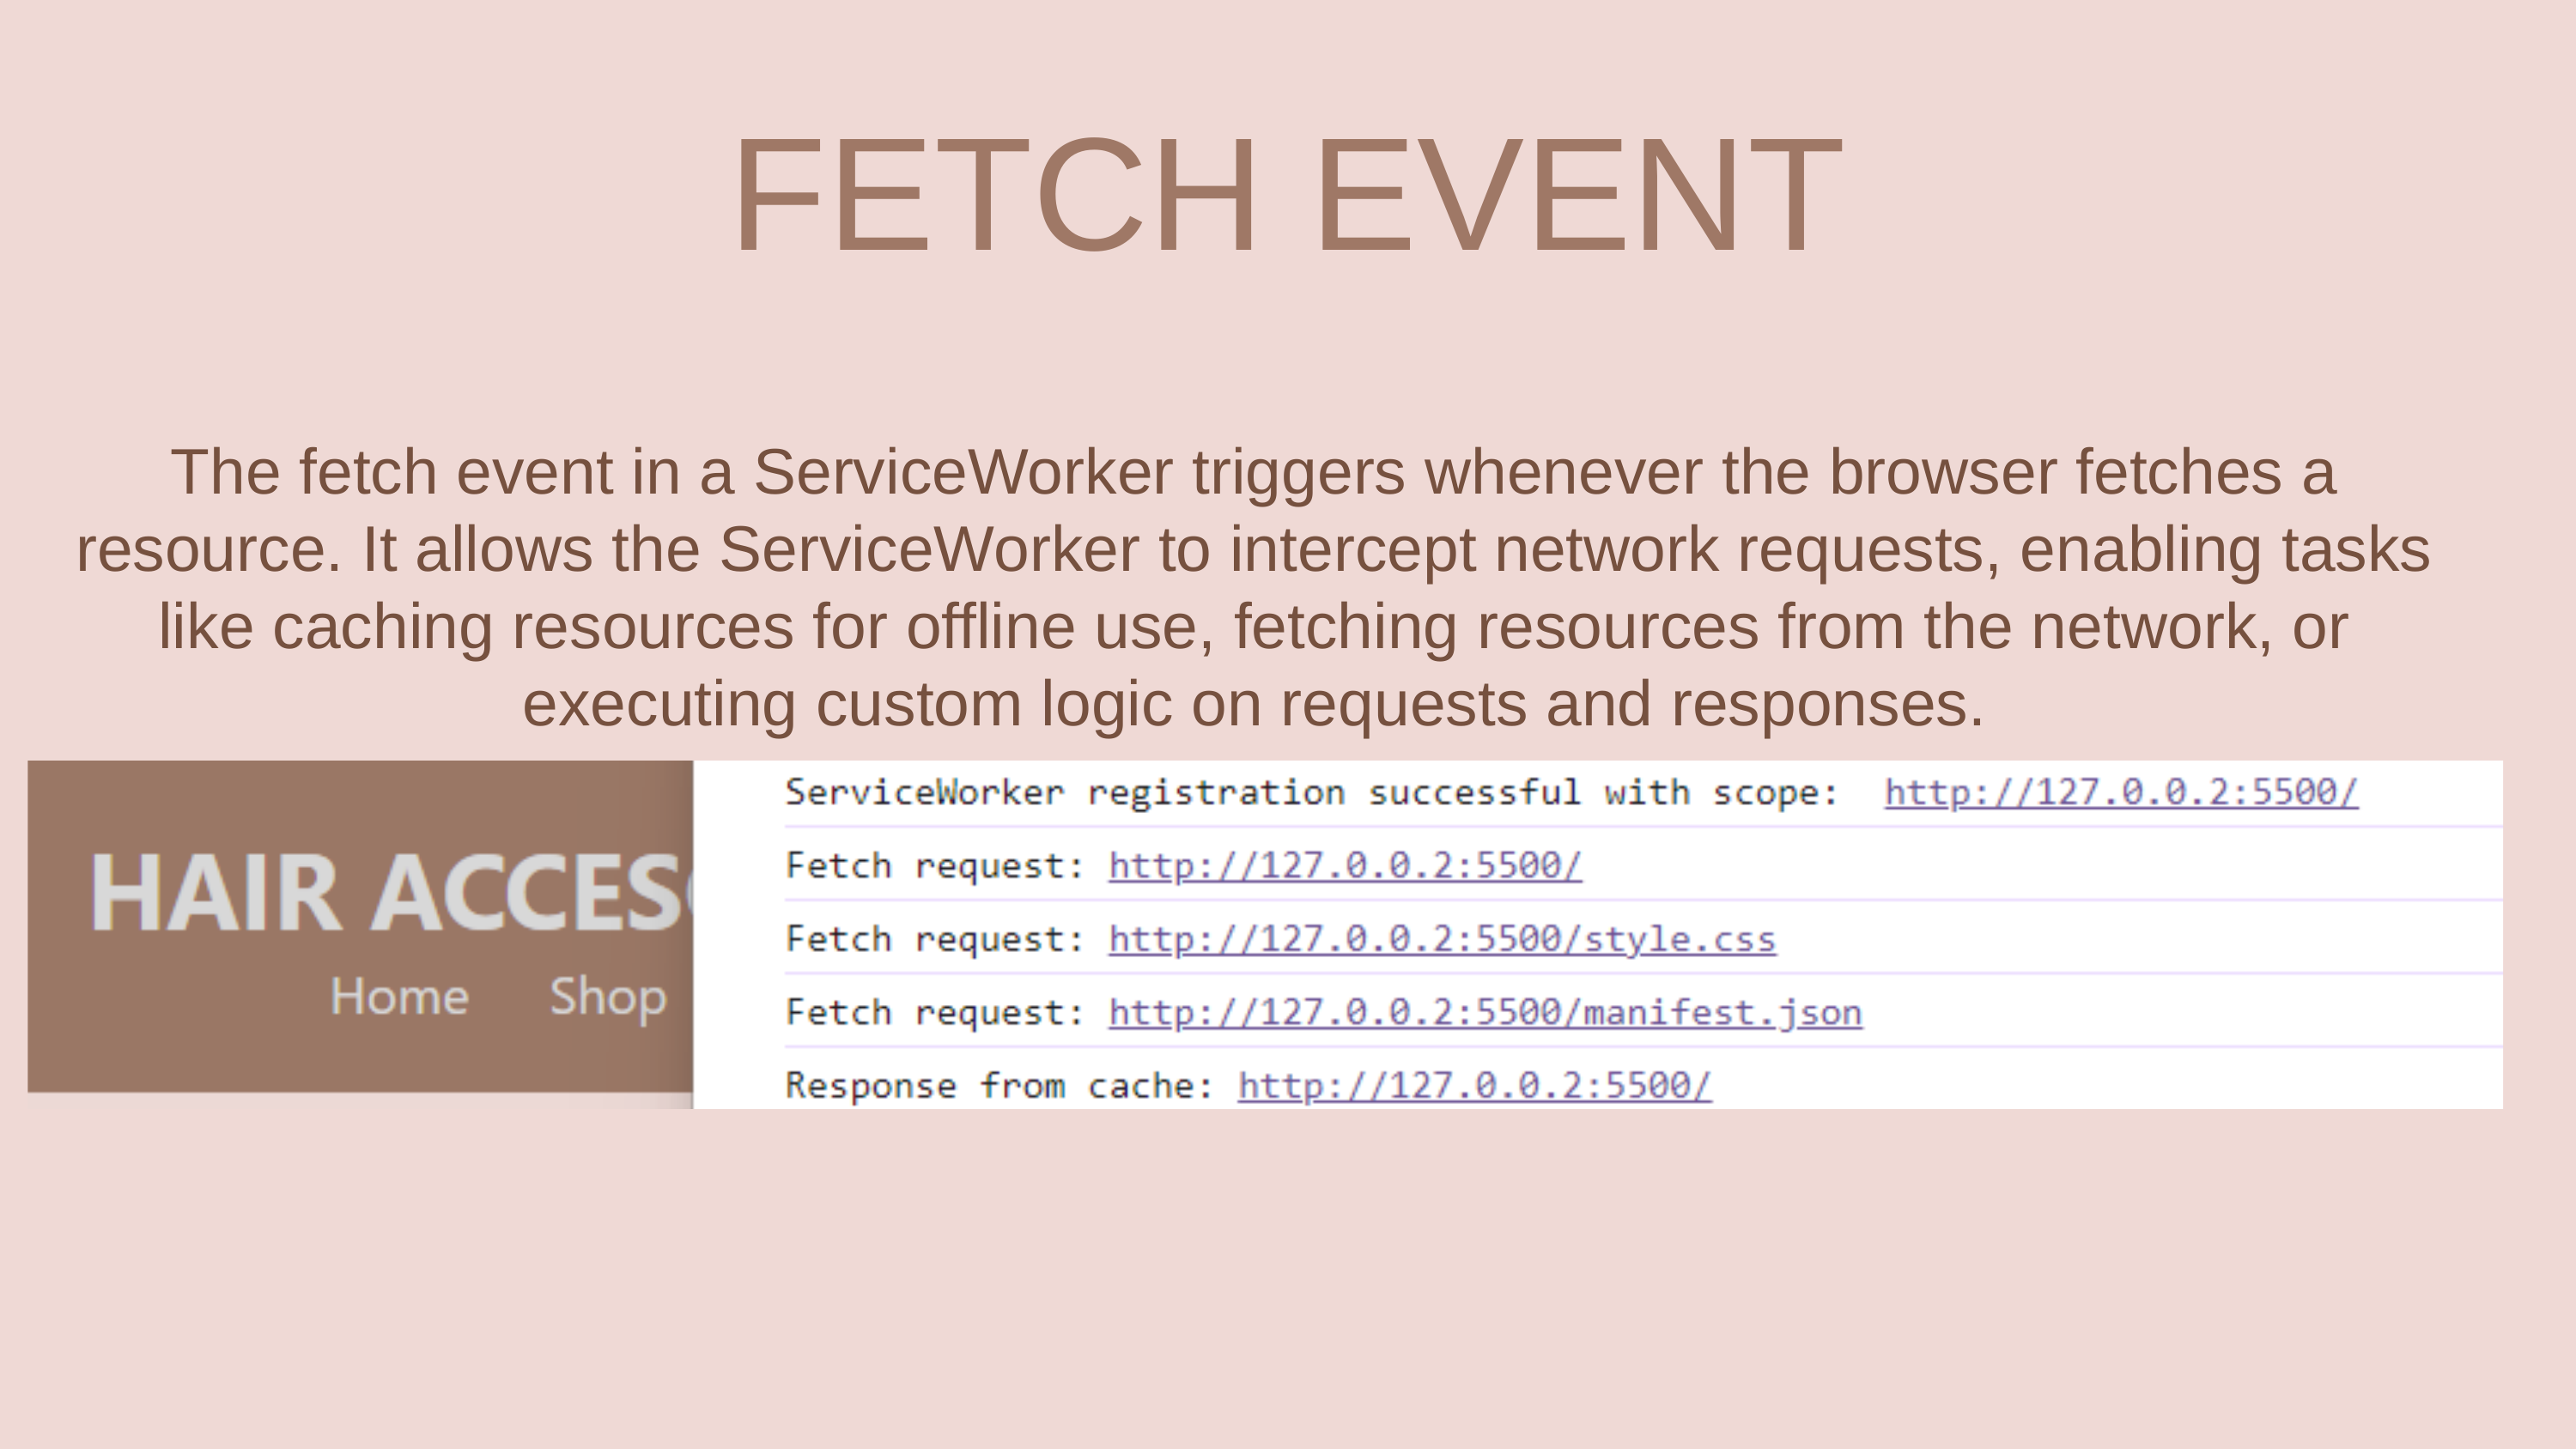

FETCH EVENT
The fetch event in a ServiceWorker triggers whenever the browser fetches a resource. It allows the ServiceWorker to intercept network requests, enabling tasks like caching resources for offline use, fetching resources from the network, or executing custom logic on requests and responses.